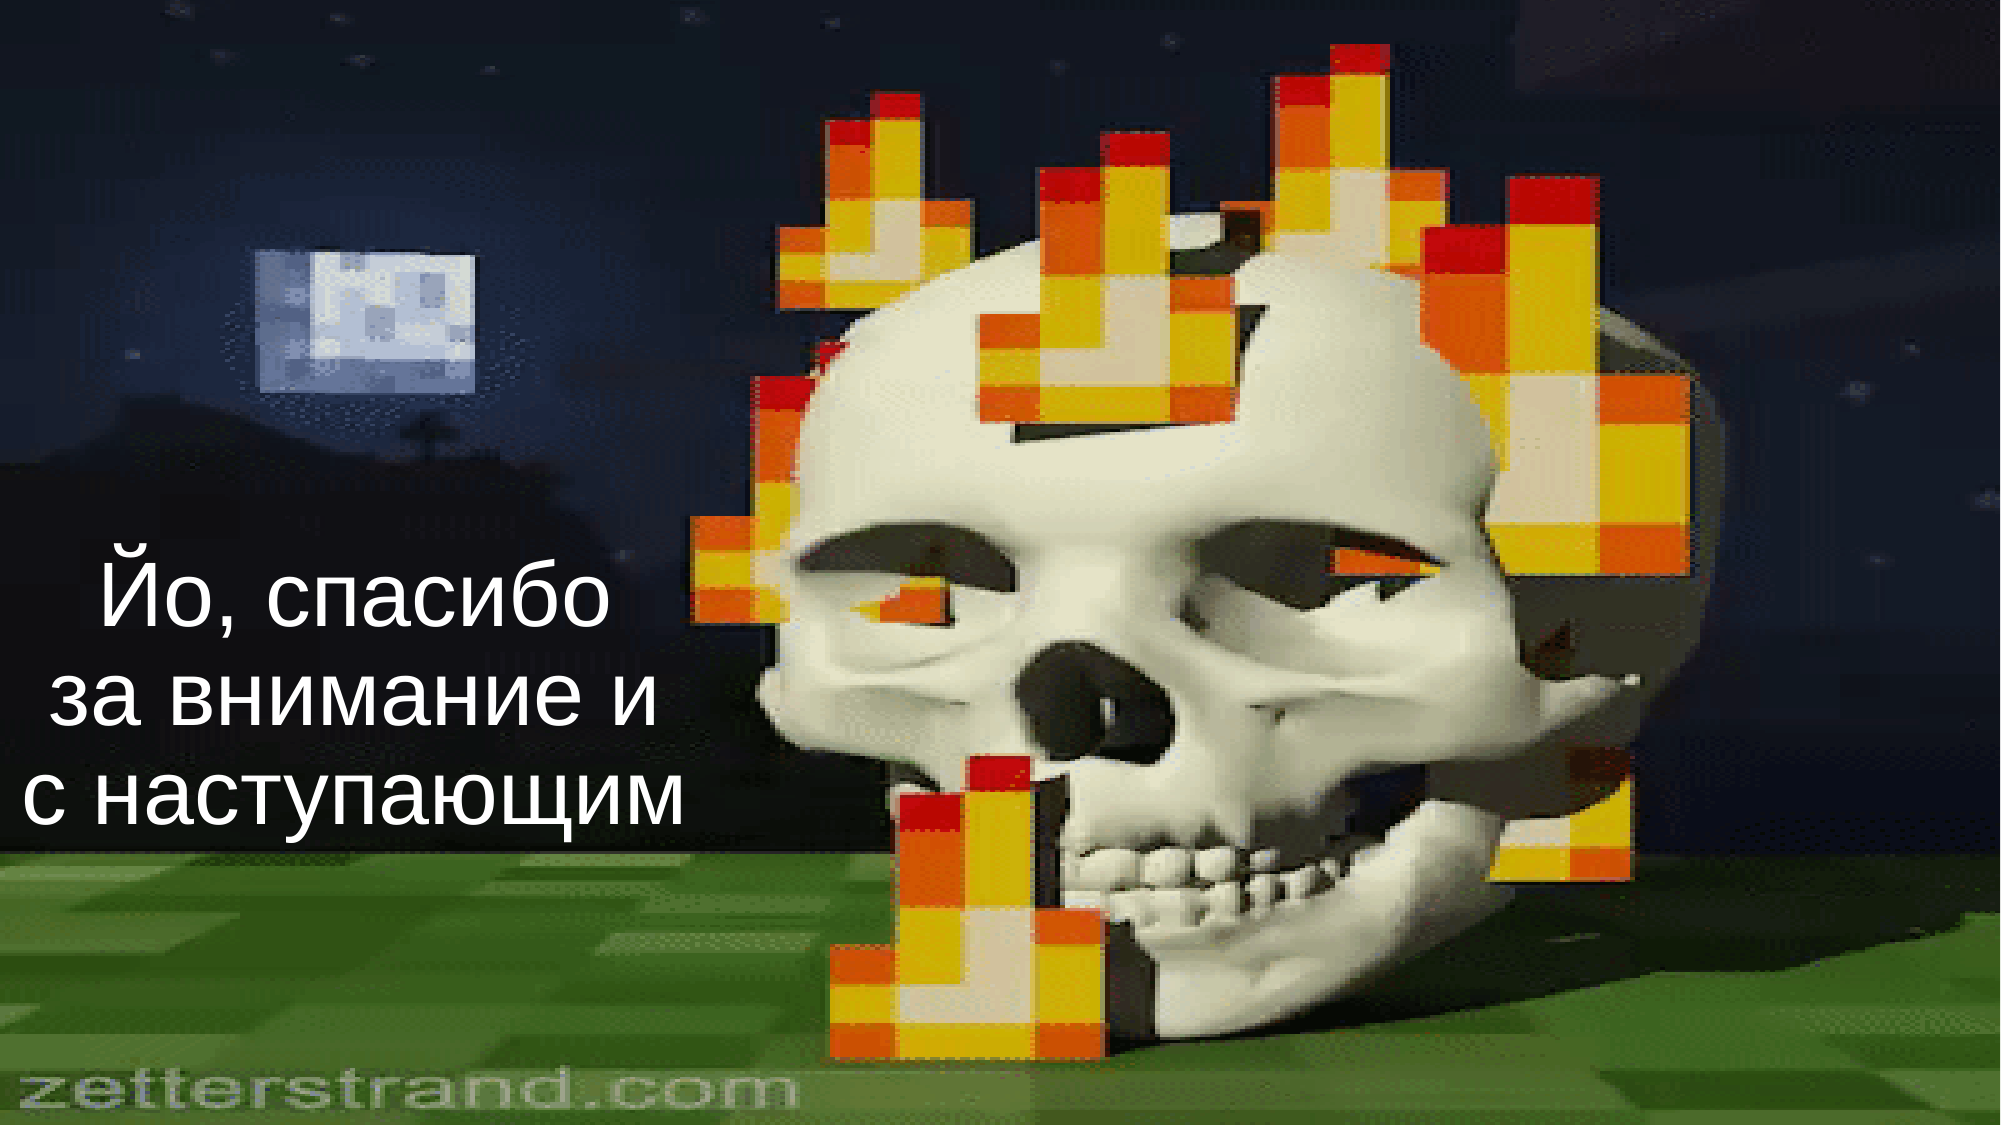

Йо, спасибо
за внимание и с наступающим